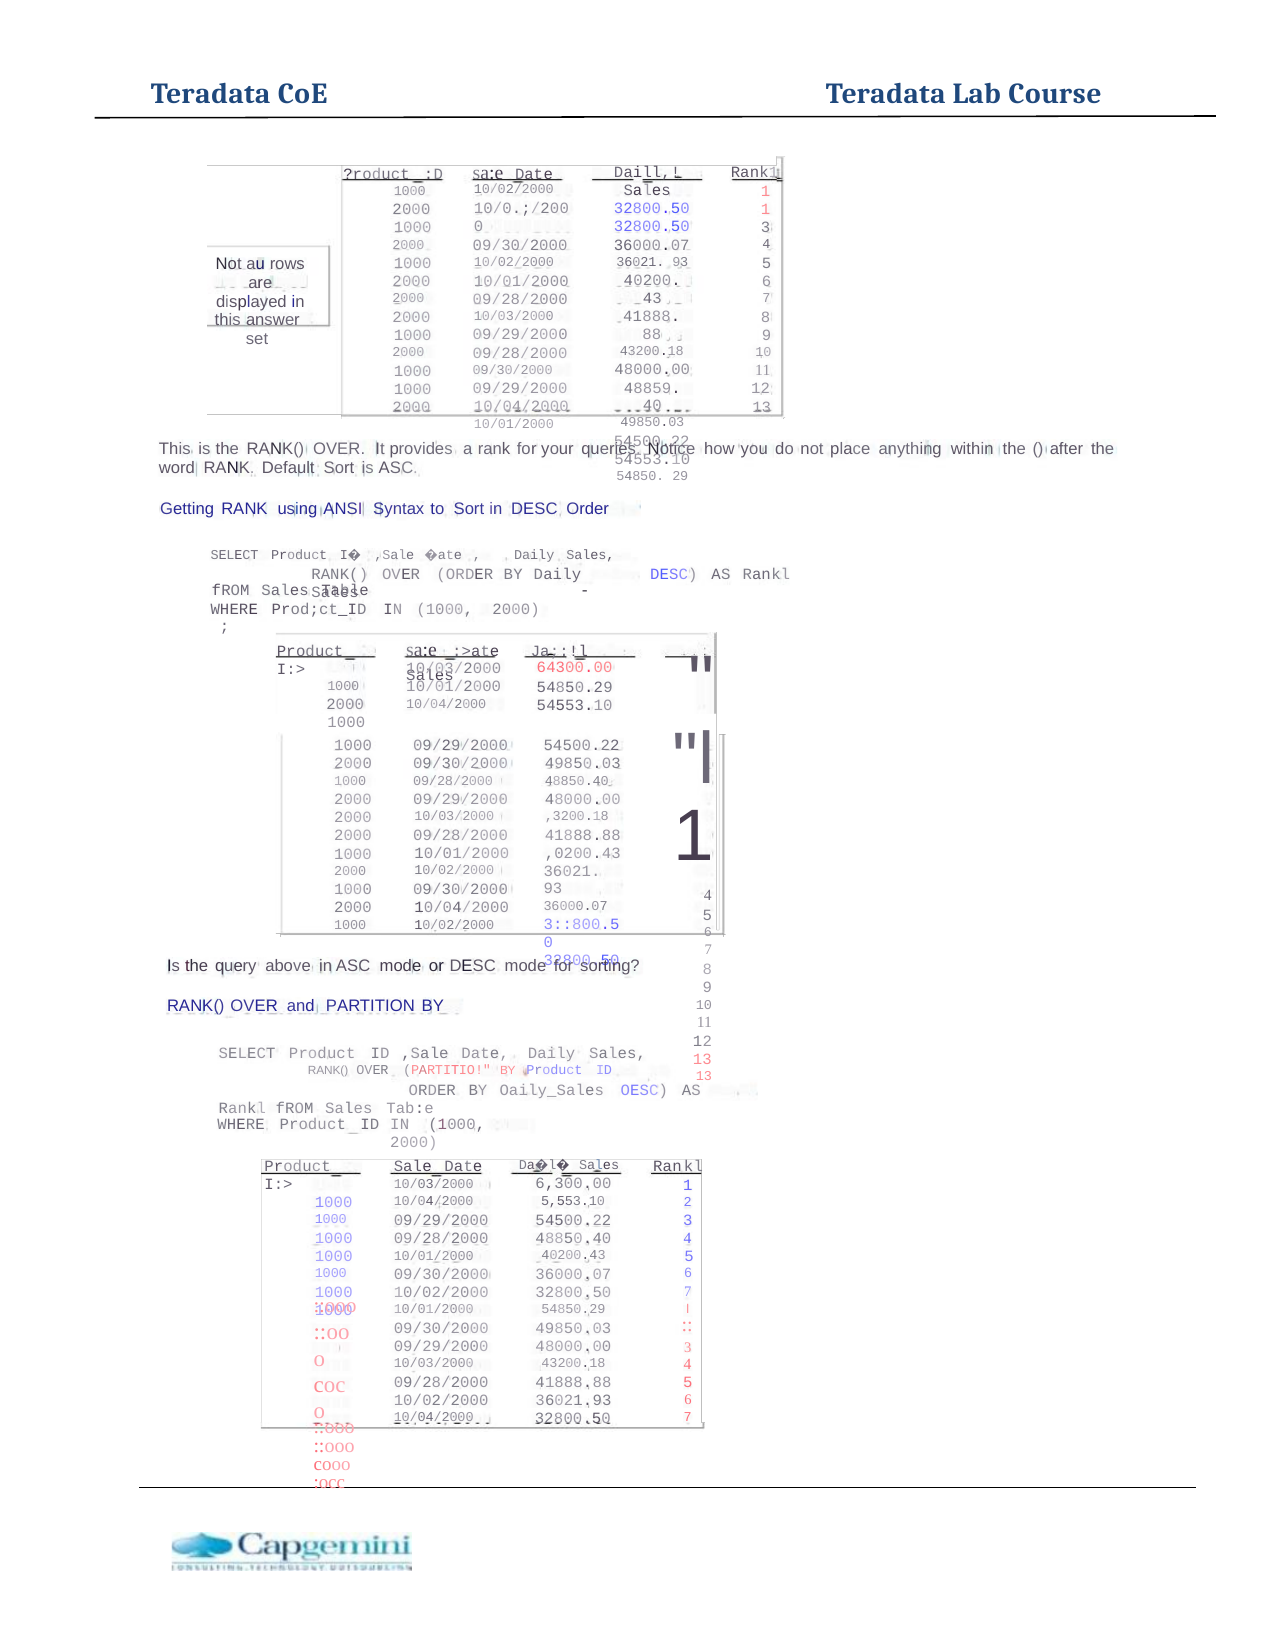

Teradata CoE
Teradata Lab Course

sa:e  Date
10/02/2000
10/0.;/2000
09/30/2000
10/02/2000
10/01/2000
09/28/2000
10/03/2000
09/29/2000
09/28/2000
09/30/2000
09/29/2000
10/04/2000
10/01/2000
Daill,! Sales
32800.50
32800.50
36000.07
36021. 93
40200. 43
41888. 88
43200.18
48000.00
48859. 40
49850.03
54500.22
54553.10
54850. 29
Rank1
1
1
3
4
5
6
7
8
9
10
11
12
13
?roduct :D
1000
2000
1000
2000
1000
2000
2000
2000
1000
2000
1000
1000
2000
Not au rows are displayed in
this answer set
This is the RANK() OVER.  It provides  a rank for your queries. Notice how you do not place anything within the () after the word RANK. Default Sort is ASC.

Getting RANK  using ANSI  Syntax to Sort in DESC Order

SELECT Product I�   ,Sale �ate ,    Daily Sales,
RANK() OVER (ORDER BY Daily Sales

DESC) AS Rankl
fROM Sales Table
WHERE Prod;ct_ID IN (1000,  2000)  ;
-

sa:e   :>ate   Ja;:!l Sales
Product I:>
1000
2000
1000
""l1
4
5
6
7
8
9
10
11
12
13
13
64300.00
54850.29
54553.10
10/03/2000
10/01/2000
10/04/2000
1000
2000
1000
2000
2000
2000
1000
2000
1000
2000
1000
09/29/2000
09/30/2000
09/28/2000
09/29/2000
10/03/2000
09/28/2000
10/01/2000
10/02/2000
09/30/2000
10/04/2000
10/02/2000
54500.22
49850.03
48850.40
48000.00
,3200.18
41888.88
,0200.43
36021. 93
36000.07
3::800.50
32800.50
Is the query above in ASC mode or DESC mode for sorting?

RANK() OVER and  PARTITION BY

SELECT Product ID ,Sale Date,  Daily Sales,
RANK()  OVER (PARTITIO!" BY   Product ID
ORDER BY Oaily_Sales OESC) AS Rankl fROM Sales Tab:e

WHERE Product ID
IN  (1000,  2000)
Da�l�  Sales
6,300.00
5,553.10
54500.22
48850.40
40200.43
36000.07
32800.50
54850.29
49850.03
48000.00
43200.18
41888.88
36021.93
32800.50
Product I:>
1000
1000
1000
1000
1000
1000
1000
Sale Date
10/03/2000
10/04/2000
09/29/2000
09/28/2000
10/01/2000
09/30/2000
10/02/2000
10/01/2000
09/30/2000
09/29/2000
10/03/2000
09/28/2000
10/02/2000
10/04/2000
Rankl
1
2
3
4
5
6
7
l
::
3
4
5
6
7

::ooo
::ooo
coco
::ooo
::ooo
cooo
:occ